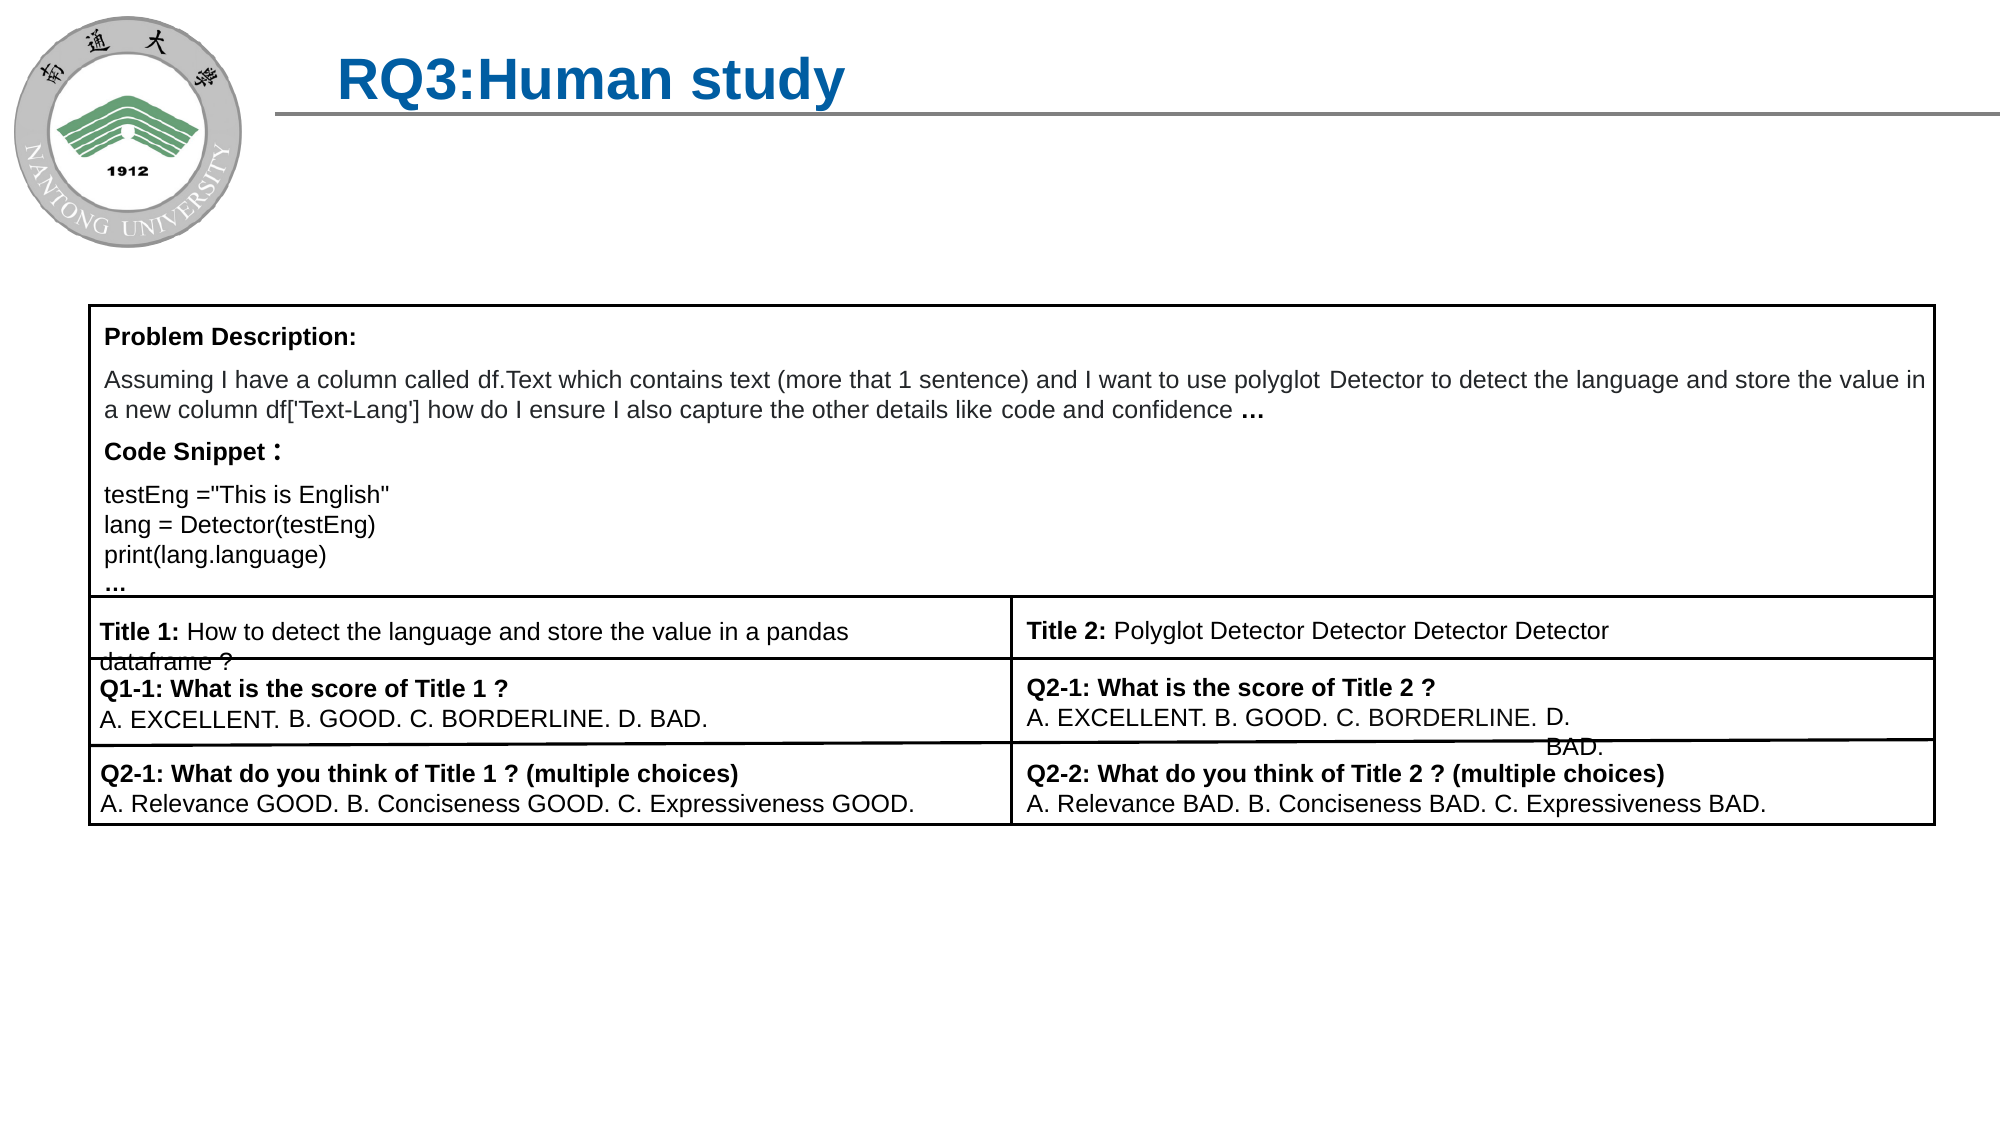

RQ3:Human study

Problem Description:
Assuming I have a column called df.Text which contains text (more that 1 sentence) and I want to use polyglot Detector to detect the language and store the value in a new column df['Text-Lang'] how do I ensure I also capture the other details like code and confidence …
Code Snippet：
testEng ="This is English"
lang = Detector(testEng)
print(lang.language)
…

Title 2: Polyglot Detector Detector Detector Detector
Title 1: How to detect the language and store the value in a pandas dataframe ?
Q2-1: What is the score of Title 2 ?
A. EXCELLENT. B. GOOD. C. BORDERLINE.
Q1-1: What is the score of Title 1 ?
                           B. GOOD. C. BORDERLINE. D. BAD.
D. BAD.
A. EXCELLENT.
Q2-2: What do you think of Title 2 ? (multiple choices)
A. Relevance BAD. B. Conciseness BAD. C. Expressiveness BAD.
Q2-1: What do you think of Title 1 ? (multiple choices)
A. Relevance GOOD. B. Conciseness GOOD. C. Expressiveness GOOD.